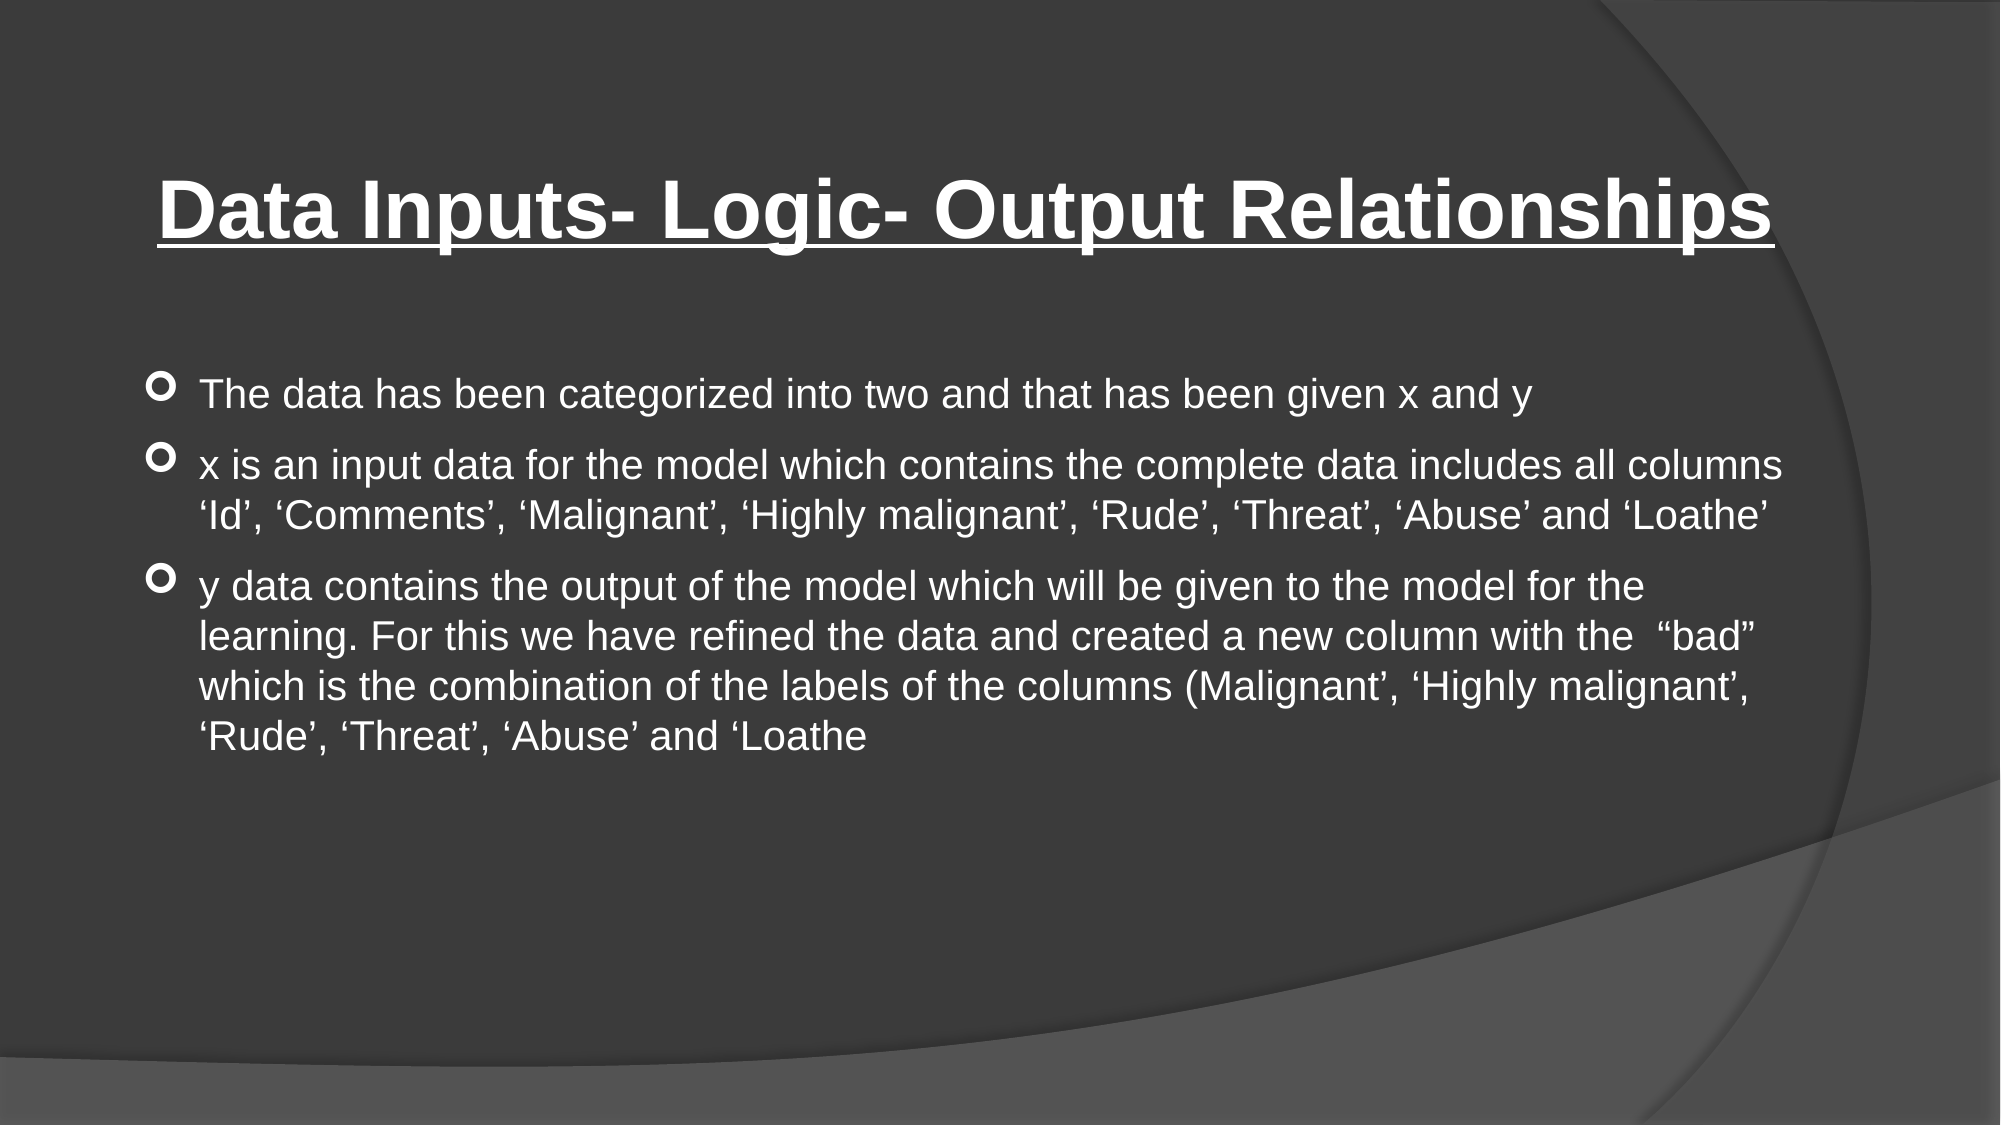

# Data Inputs- Logic- Output Relationships
The data has been categorized into two and that has been given x and y
x is an input data for the model which contains the complete data includes all columns ‘Id’, ‘Comments’, ‘Malignant’, ‘Highly malignant’, ‘Rude’, ‘Threat’, ‘Abuse’ and ‘Loathe’
y data contains the output of the model which will be given to the model for the learning. For this we have refined the data and created a new column with the  “bad” which is the combination of the labels of the columns (Malignant’, ‘Highly malignant’, ‘Rude’, ‘Threat’, ‘Abuse’ and ‘Loathe